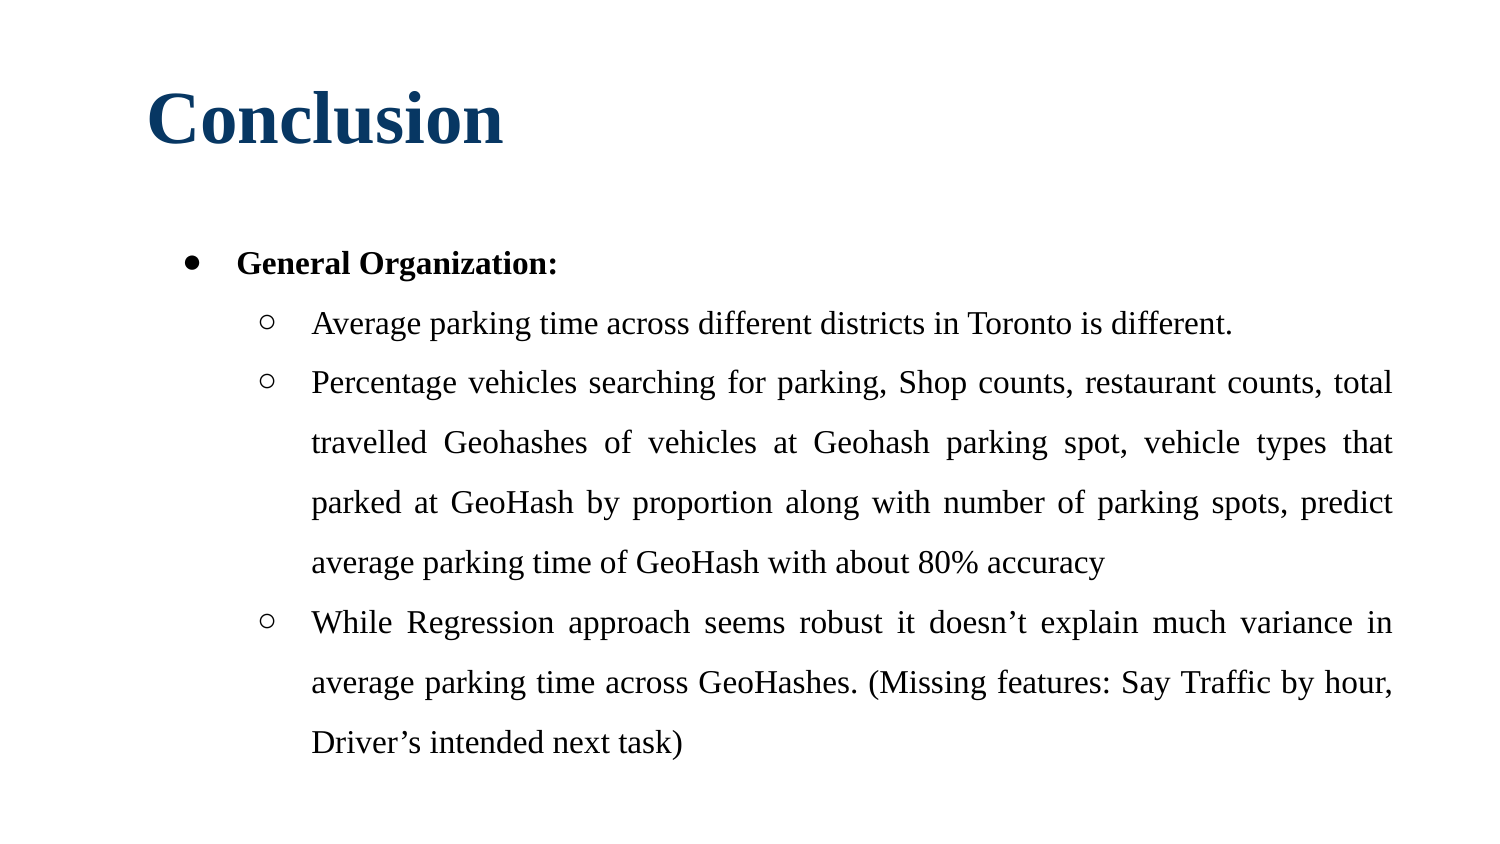

# Conclusion
General Organization:
Average parking time across different districts in Toronto is different.
Percentage vehicles searching for parking, Shop counts, restaurant counts, total travelled Geohashes of vehicles at Geohash parking spot, vehicle types that parked at GeoHash by proportion along with number of parking spots, predict average parking time of GeoHash with about 80% accuracy
While Regression approach seems robust it doesn’t explain much variance in average parking time across GeoHashes. (Missing features: Say Traffic by hour, Driver’s intended next task)